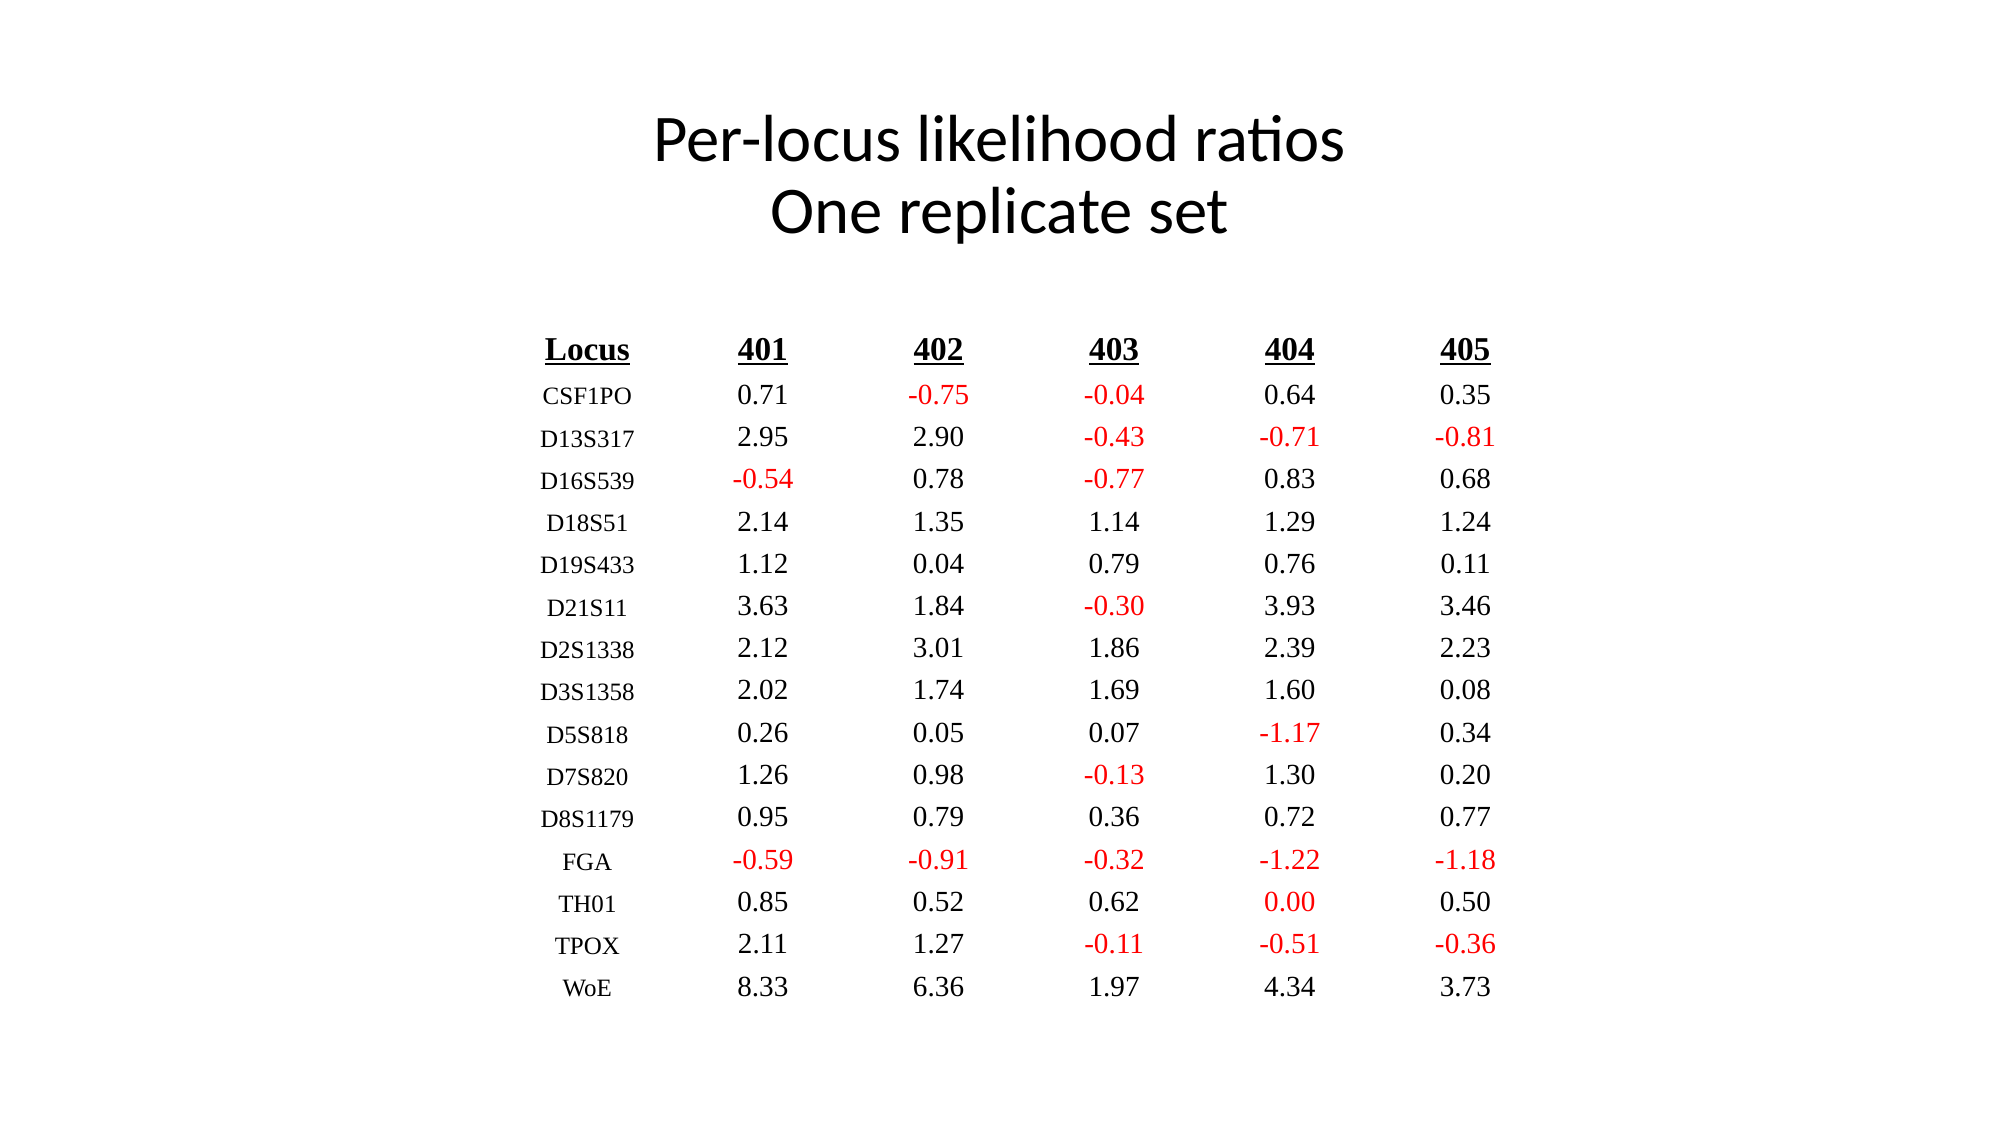

# Per-locus likelihood ratios One replicate set
| Locus | 401 | 402 | 403 | 404 | 405 |
| --- | --- | --- | --- | --- | --- |
| CSF1PO | 0.71 | -0.75 | -0.04 | 0.64 | 0.35 |
| D13S317 | 2.95 | 2.90 | -0.43 | -0.71 | -0.81 |
| D16S539 | -0.54 | 0.78 | -0.77 | 0.83 | 0.68 |
| D18S51 | 2.14 | 1.35 | 1.14 | 1.29 | 1.24 |
| D19S433 | 1.12 | 0.04 | 0.79 | 0.76 | 0.11 |
| D21S11 | 3.63 | 1.84 | -0.30 | 3.93 | 3.46 |
| D2S1338 | 2.12 | 3.01 | 1.86 | 2.39 | 2.23 |
| D3S1358 | 2.02 | 1.74 | 1.69 | 1.60 | 0.08 |
| D5S818 | 0.26 | 0.05 | 0.07 | -1.17 | 0.34 |
| D7S820 | 1.26 | 0.98 | -0.13 | 1.30 | 0.20 |
| D8S1179 | 0.95 | 0.79 | 0.36 | 0.72 | 0.77 |
| FGA | -0.59 | -0.91 | -0.32 | -1.22 | -1.18 |
| TH01 | 0.85 | 0.52 | 0.62 | 0.00 | 0.50 |
| TPOX | 2.11 | 1.27 | -0.11 | -0.51 | -0.36 |
| WoE | 8.33 | 6.36 | 1.97 | 4.34 | 3.73 |